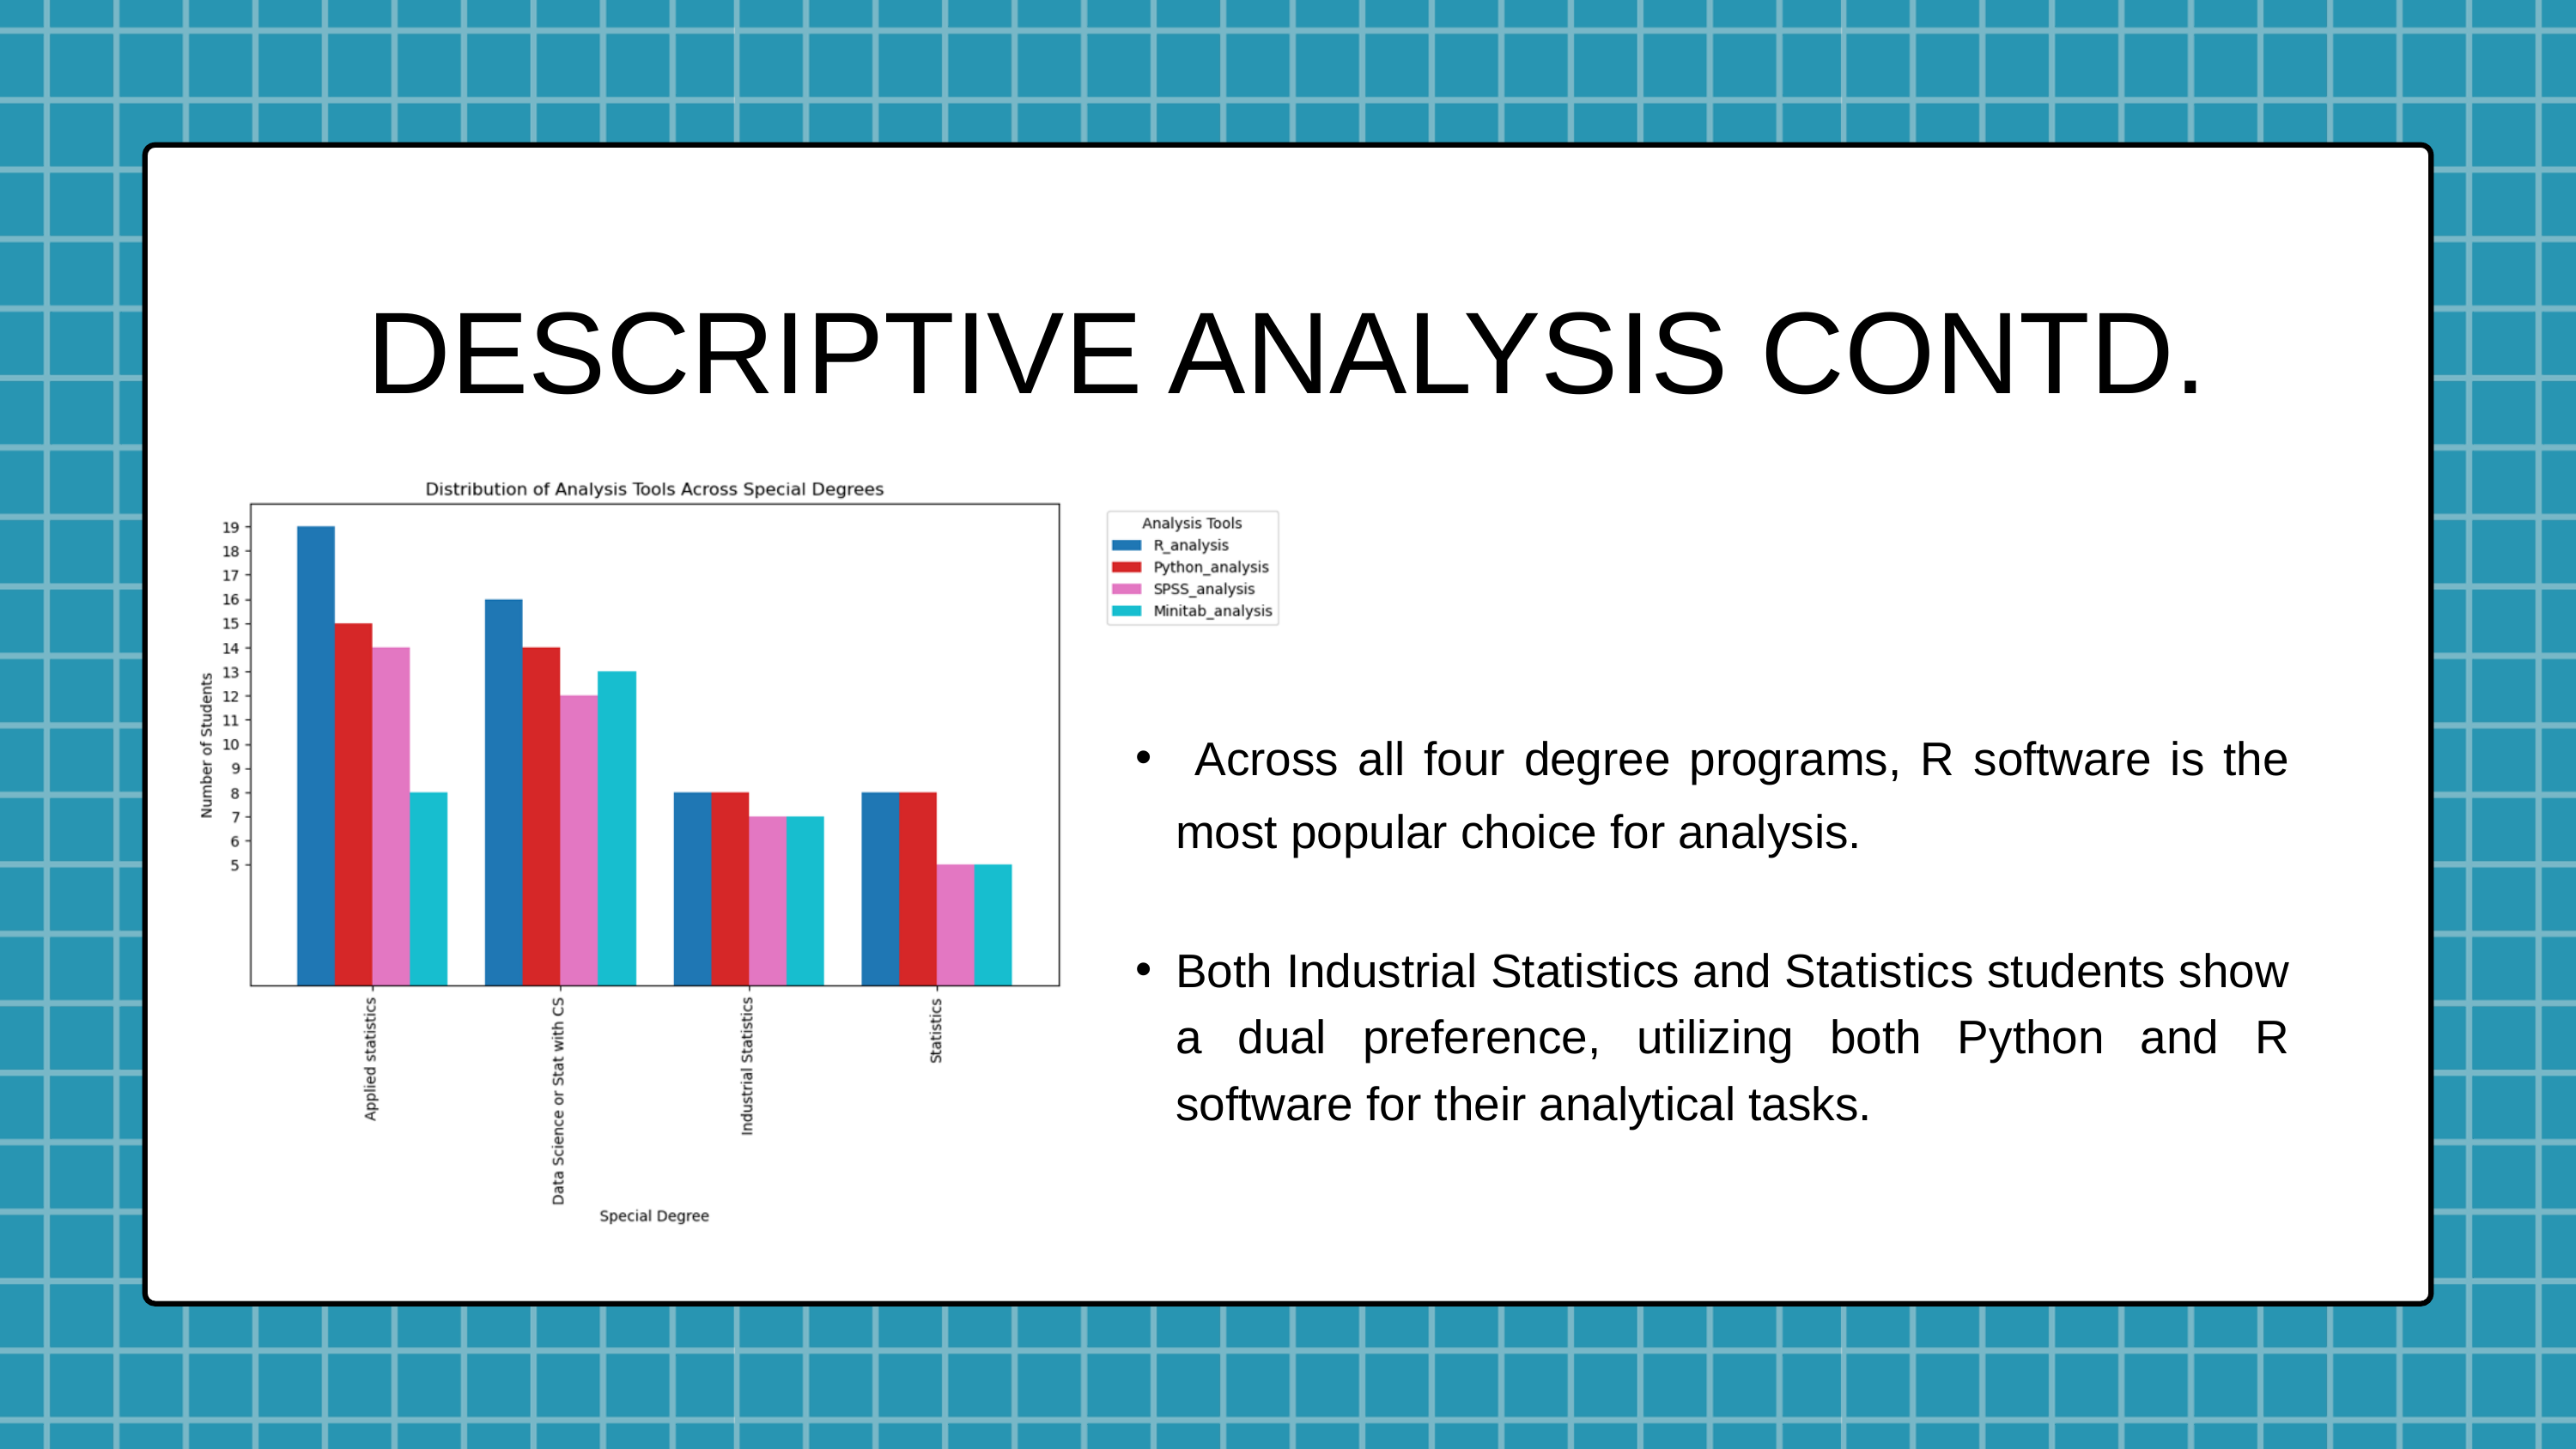

s
DESCRIPTIVE ANALYSIS CONTD.

 Across all four degree programs, R software is the most popular choice for analysis.

Both Industrial Statistics and Statistics students show a dual preference, utilizing both Python and R software for their analytical tasks.